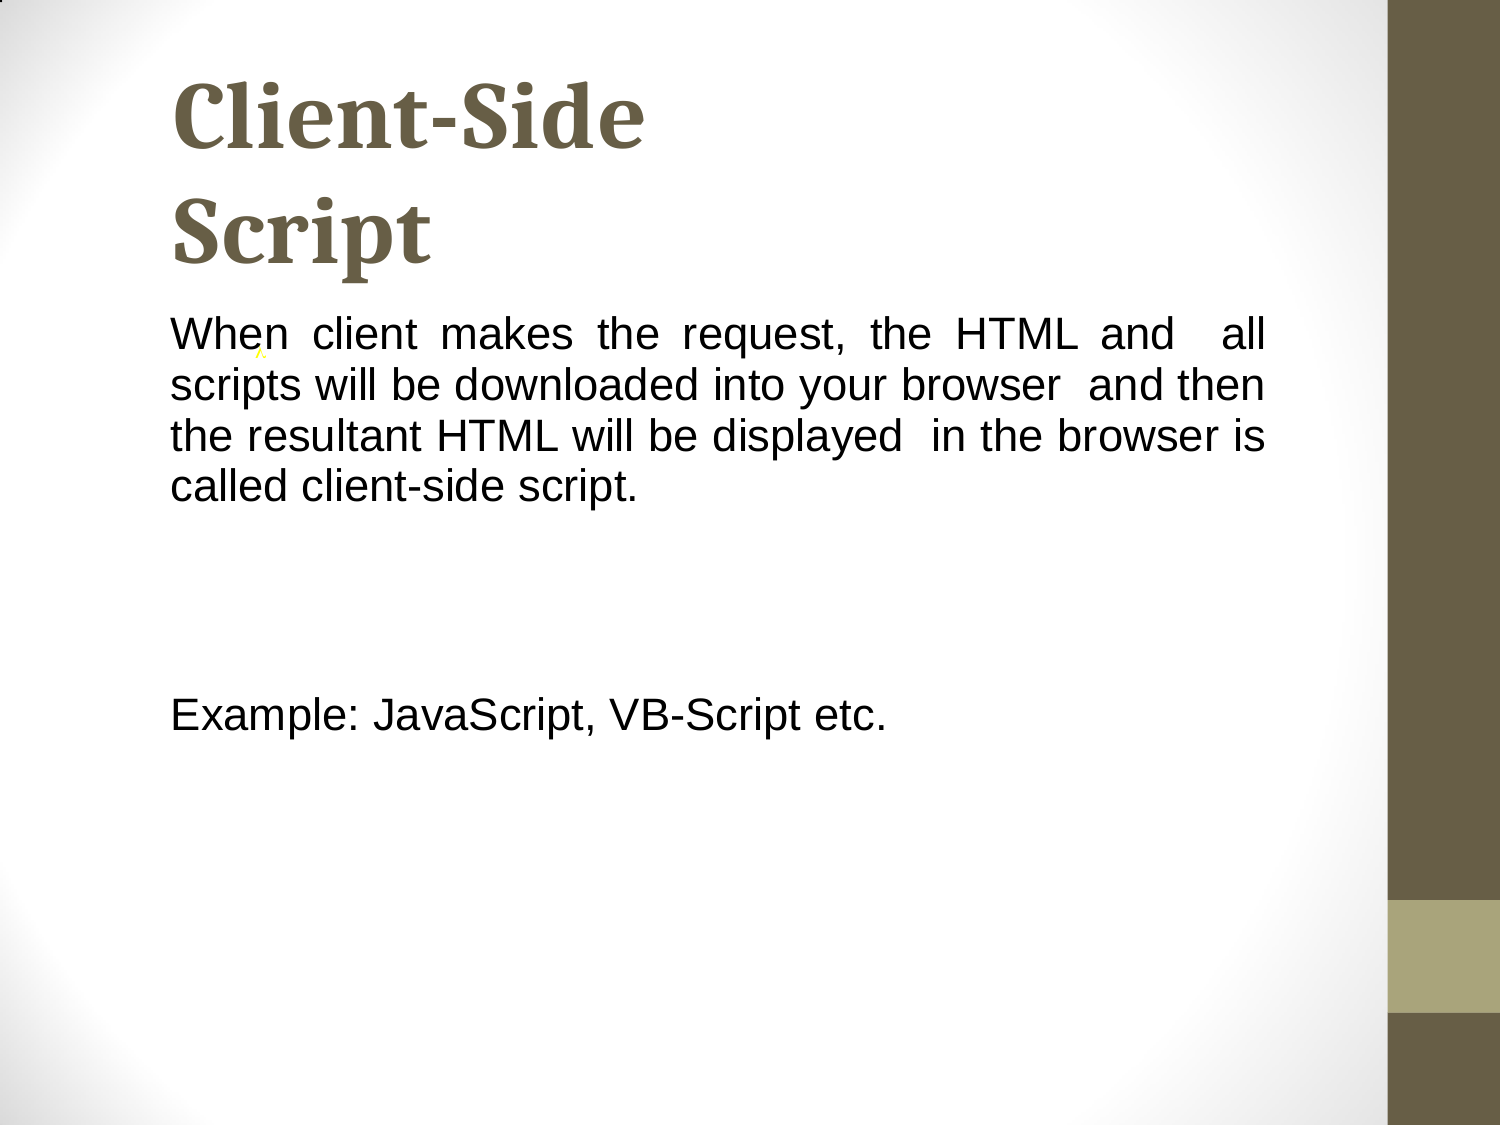

# Client-Side Script
When client makes the request, the HTML and  all scripts will be downloaded into your browser  and then the resultant HTML will be displayed  in the browser is called client-side script.
λ
Example: JavaScript, VB-Script etc.